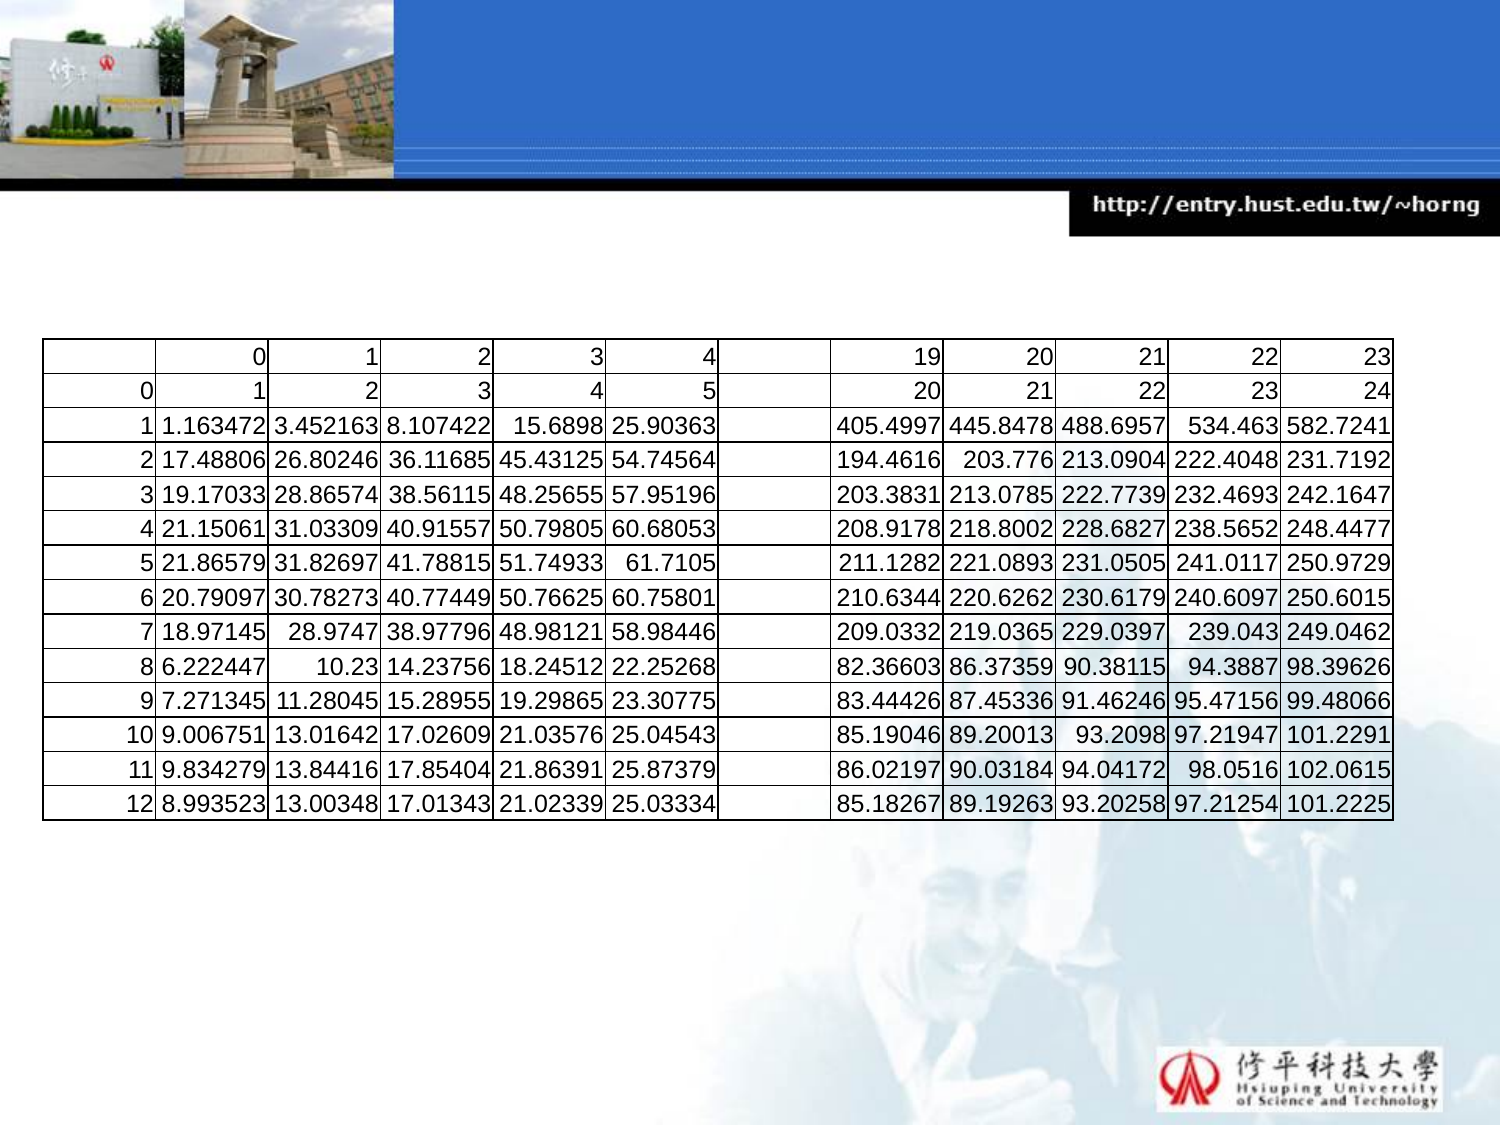

|  | 0 | 1 | 2 | 3 | 4 |  | 19 | 20 | 21 | 22 | 23 |
| --- | --- | --- | --- | --- | --- | --- | --- | --- | --- | --- | --- |
| 0 | 1 | 2 | 3 | 4 | 5 |  | 20 | 21 | 22 | 23 | 24 |
| 1 | 1.163472 | 3.452163 | 8.107422 | 15.6898 | 25.90363 |  | 405.4997 | 445.8478 | 488.6957 | 534.463 | 582.7241 |
| 2 | 17.48806 | 26.80246 | 36.11685 | 45.43125 | 54.74564 |  | 194.4616 | 203.776 | 213.0904 | 222.4048 | 231.7192 |
| 3 | 19.17033 | 28.86574 | 38.56115 | 48.25655 | 57.95196 |  | 203.3831 | 213.0785 | 222.7739 | 232.4693 | 242.1647 |
| 4 | 21.15061 | 31.03309 | 40.91557 | 50.79805 | 60.68053 |  | 208.9178 | 218.8002 | 228.6827 | 238.5652 | 248.4477 |
| 5 | 21.86579 | 31.82697 | 41.78815 | 51.74933 | 61.7105 |  | 211.1282 | 221.0893 | 231.0505 | 241.0117 | 250.9729 |
| 6 | 20.79097 | 30.78273 | 40.77449 | 50.76625 | 60.75801 |  | 210.6344 | 220.6262 | 230.6179 | 240.6097 | 250.6015 |
| 7 | 18.97145 | 28.9747 | 38.97796 | 48.98121 | 58.98446 |  | 209.0332 | 219.0365 | 229.0397 | 239.043 | 249.0462 |
| 8 | 6.222447 | 10.23 | 14.23756 | 18.24512 | 22.25268 |  | 82.36603 | 86.37359 | 90.38115 | 94.3887 | 98.39626 |
| 9 | 7.271345 | 11.28045 | 15.28955 | 19.29865 | 23.30775 |  | 83.44426 | 87.45336 | 91.46246 | 95.47156 | 99.48066 |
| 10 | 9.006751 | 13.01642 | 17.02609 | 21.03576 | 25.04543 |  | 85.19046 | 89.20013 | 93.2098 | 97.21947 | 101.2291 |
| 11 | 9.834279 | 13.84416 | 17.85404 | 21.86391 | 25.87379 |  | 86.02197 | 90.03184 | 94.04172 | 98.0516 | 102.0615 |
| 12 | 8.993523 | 13.00348 | 17.01343 | 21.02339 | 25.03334 |  | 85.18267 | 89.19263 | 93.20258 | 97.21254 | 101.2225 |